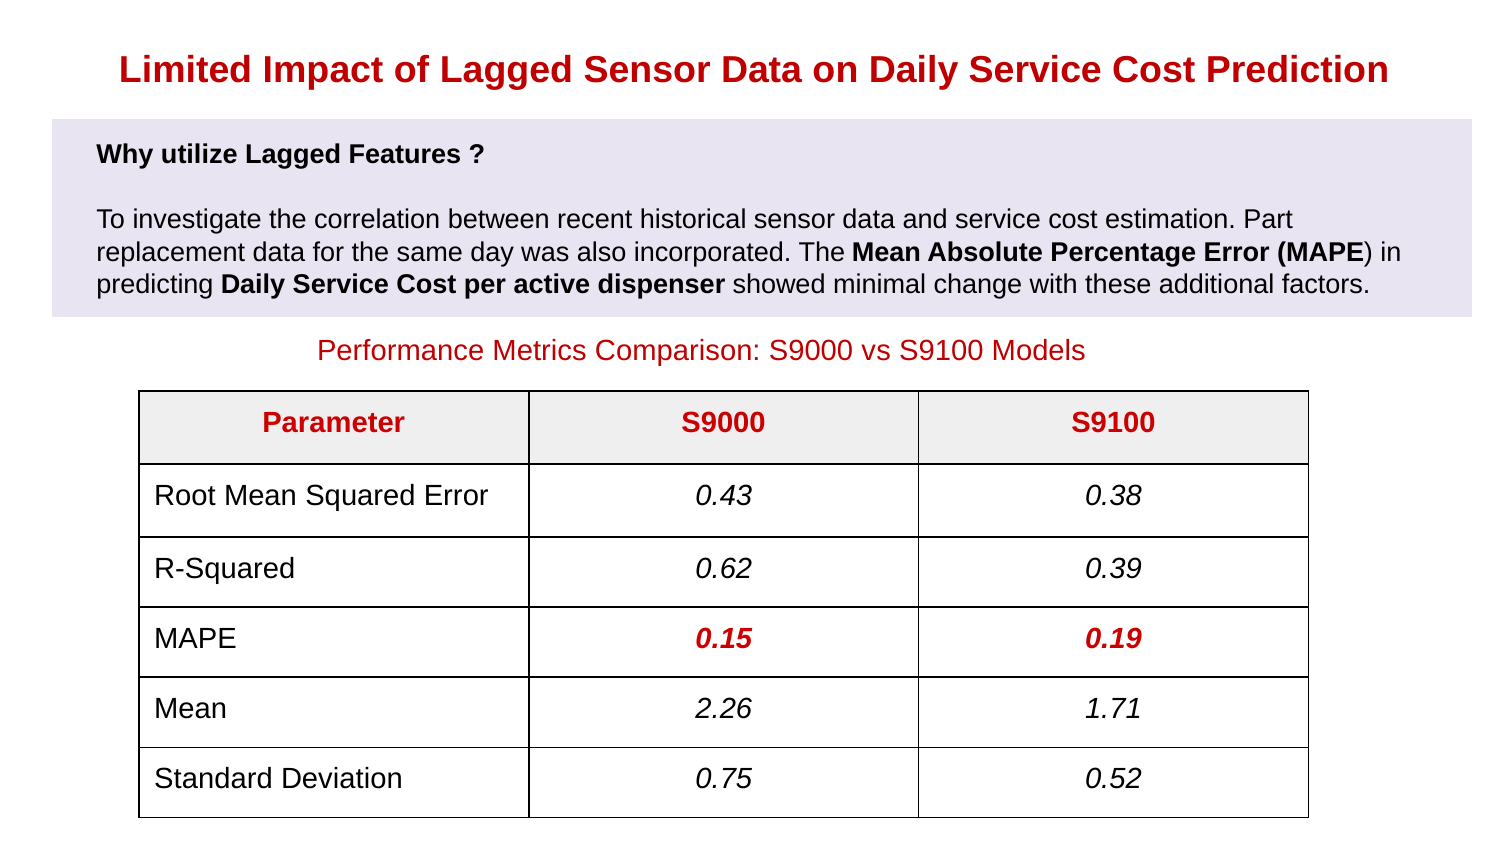

Limited Impact of Lagged Sensor Data on Daily Service Cost Prediction
Why utilize Lagged Features ?

To investigate the correlation between recent historical sensor data and service cost estimation. Part replacement data for the same day was also incorporated. The Mean Absolute Percentage Error (MAPE) in predicting Daily Service Cost per active dispenser showed minimal change with these additional factors.
Performance Metrics Comparison: S9000 vs S9100 Models
| Parameter | S9000 | S9100 |
| --- | --- | --- |
| Root Mean Squared Error | 0.43 | 0.38 |
| R-Squared | 0.62 | 0.39 |
| MAPE | 0.15 | 0.19 |
| Mean | 2.26 | 1.71 |
| Standard Deviation | 0.75 | 0.52 |